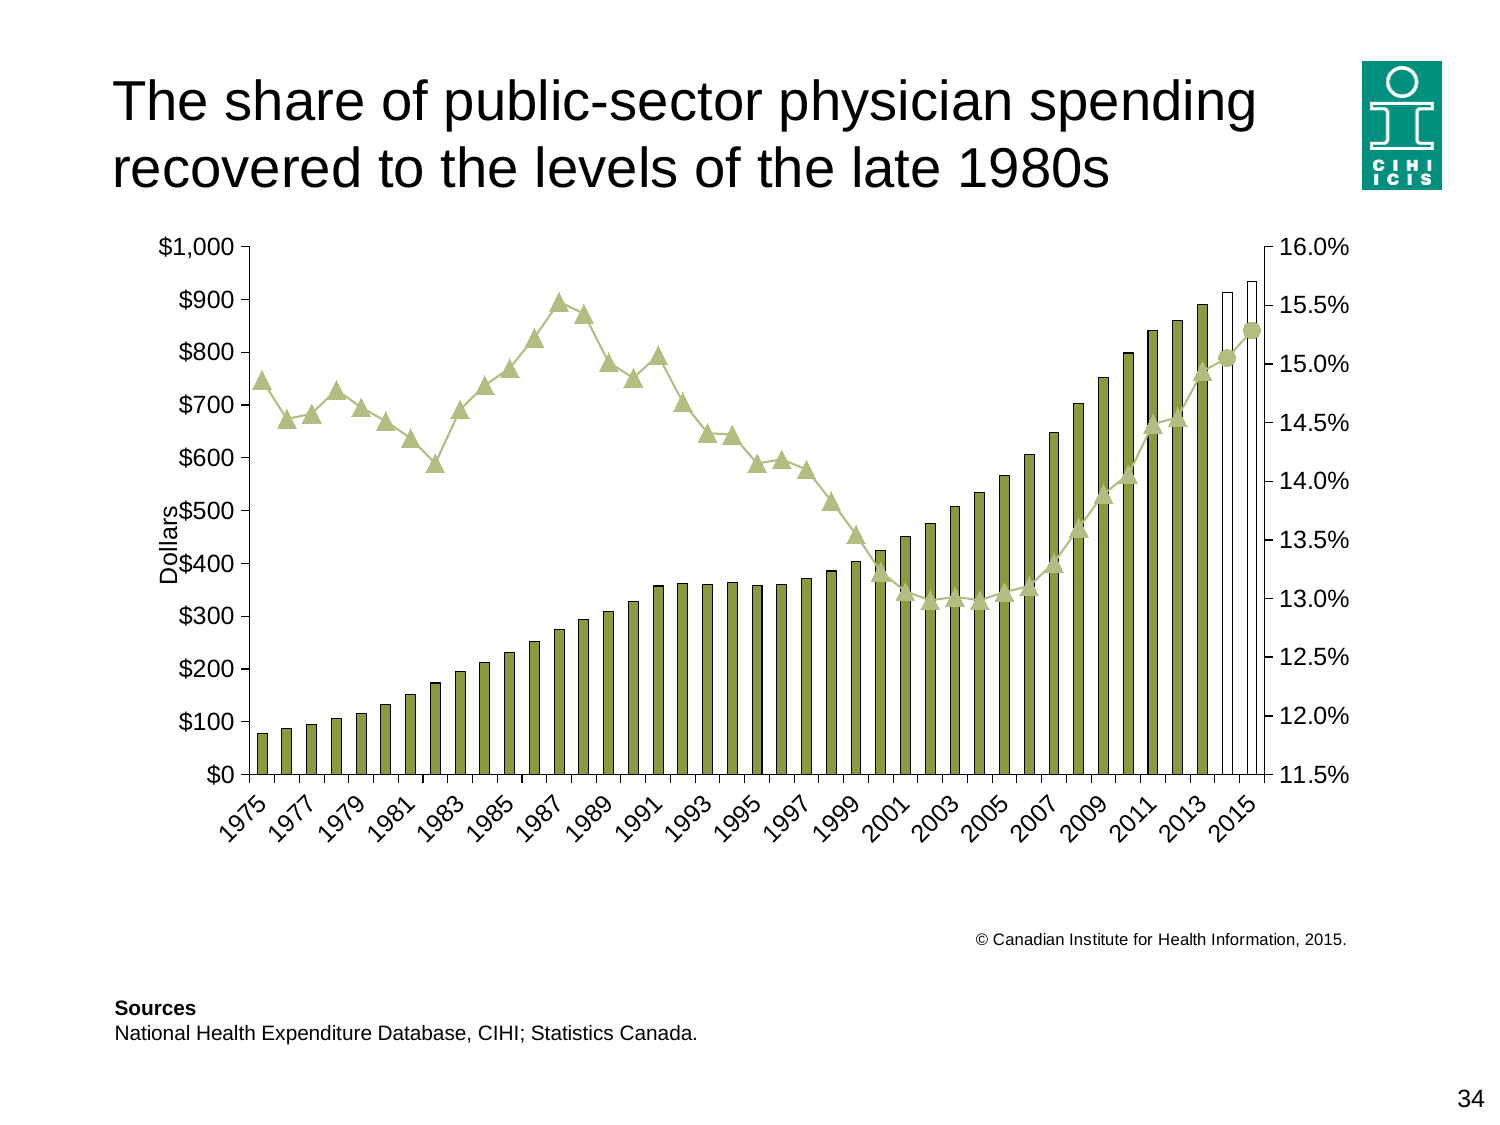

# The share of public-sector physician spending recovered to the levels of the late 1980s

### Chart

| Category | Actual (left) | Forecast (left) | Share of total expenditure (right) | Forecast (right) |
|---|---|---|---|---|
| 1975 | 78.34487567661367 | None | 0.14862575400043937 | None |
| 1976 | 87.05907016399422 | None | 0.1453059477141314 | None |
| 1977 | 94.92230038193246 | None | 0.14576842330110315 | None |
| 1978 | 105.50862989468196 | None | 0.14779750518876522 | None |
| 1979 | 115.8790904768185 | None | 0.14629784953915673 | None |
| 1980 | 131.99411356211775 | None | 0.1451216757558979 | None |
| 1981 | 152.0975391754958 | None | 0.14366795329277637 | None |
| 1982 | 173.31147494643935 | None | 0.14152352722851858 | None |
| 1983 | 196.05407817152087 | None | 0.1461075741806886 | None |
| 1984 | 212.6152160539833 | None | 0.1481793940113544 | None |
| 1985 | 230.70552943254356 | None | 0.14964125397112482 | None |
| 1986 | 252.78150397106842 | None | 0.15224206848452895 | None |
| 1987 | 274.7275492884585 | None | 0.1552971185035101 | None |
| 1988 | 293.4277892265453 | None | 0.1542876601840667 | None |
| 1989 | 308.72990153395926 | None | 0.15014747052319805 | None |
| 1990 | 328.2214407258046 | None | 0.14880495557282344 | None |
| 1991 | 357.2577867476682 | None | 0.15073484288396263 | None |
| 1992 | 361.32387428813496 | None | 0.14672976413224068 | None |
| 1993 | 359.3316269334188 | None | 0.14410538671562195 | None |
| 1994 | 363.2267764332829 | None | 0.14397658381437398 | None |
| 1995 | 358.55679801262045 | None | 0.14152601820435542 | None |
| 1996 | 359.7254509827085 | None | 0.14186831401717498 | None |
| 1997 | 371.263425551734 | None | 0.1410122265397388 | None |
| 1998 | 385.57596592457014 | None | 0.13831597564704634 | None |
| 1999 | 403.08636660229445 | None | 0.13546581666362173 | None |
| 2000 | 425.08780840090594 | None | 0.13229464240500818 | None |
| 2001 | 451.351037569514 | None | 0.1306093572532277 | None |
| 2002 | 476.1942998644157 | None | 0.12984448745968372 | None |
| 2003 | 507.7765098040913 | None | 0.13014151596624635 | None |
| 2004 | 533.9553671483885 | None | 0.12986187074290248 | None |
| 2005 | 566.4343432959329 | None | 0.13055010034762268 | None |
| 2006 | 606.1667777447645 | None | 0.1310748600622177 | None |
| 2007 | 647.919132768633 | None | 0.13306103721874166 | None |
| 2008 | 703.5347862817739 | None | 0.13603228480978097 | None |
| 2009 | 751.6176074920672 | None | 0.13889996953605124 | None |
| 2010 | 798.5013131216222 | None | 0.14057422885271922 | None |
| 2011 | 840.4254800578098 | None | 0.14487147892084495 | None |
| 2012 | 859.89049894441 | None | 0.14545649313193248 | None |
| 2013 | 890.0214012817945 | None | 0.14937660568262506 | None |
| 2014 | None | 913.4701745435865 | 0.150504874262284 | None |
| 2015 | None | 933.134585836281 | 0.15285508596954508 | None |
Sources
National Health Expenditure Database, CIHI; Statistics Canada.
34